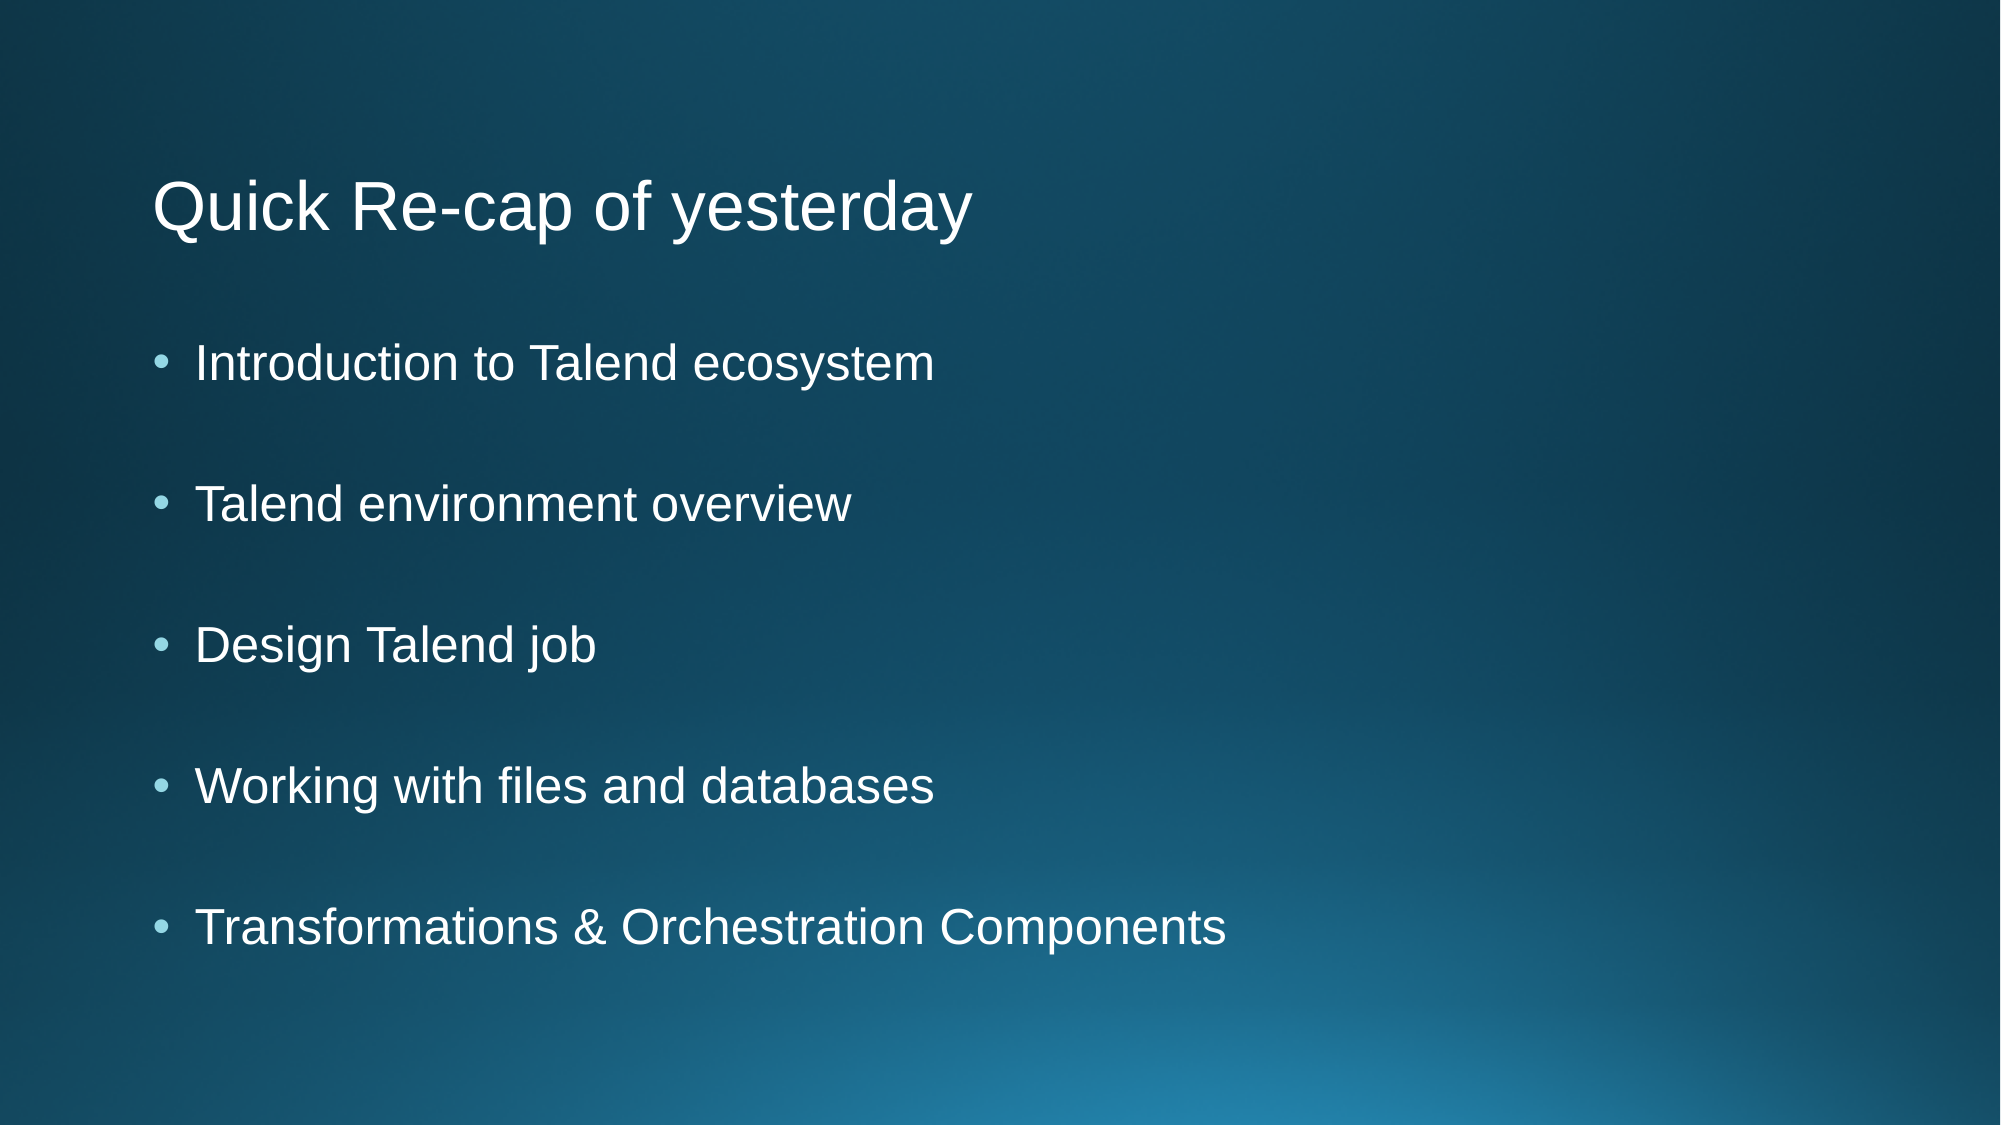

# Quick Re-cap of yesterday

Introduction to Talend ecosystem

Talend environment overview

Design Talend job

Working with files and databases

Transformations & Orchestration Components